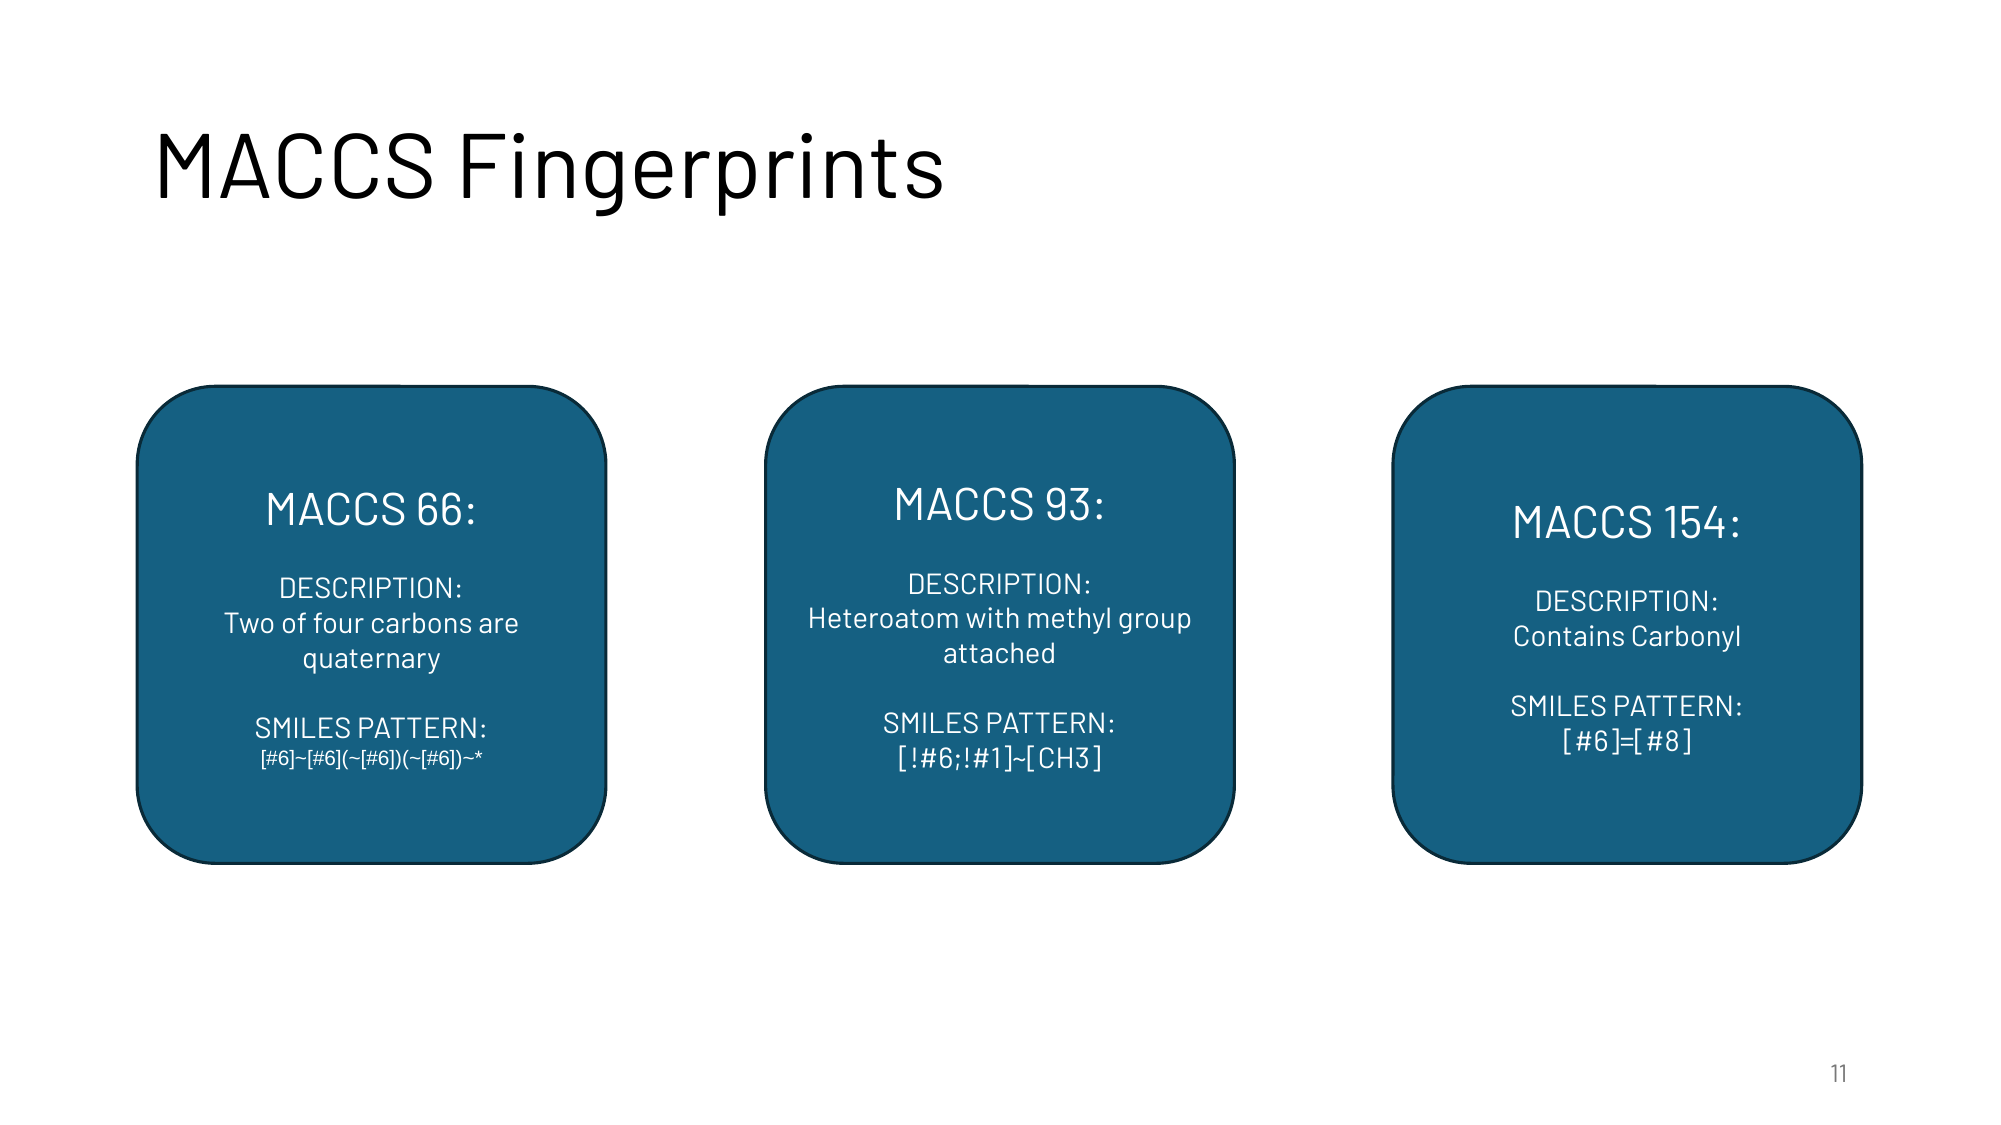

# MACCS Fingerprints
MACCS 93:

DESCRIPTION:
Heteroatom with methyl group attached

SMILES PATTERN:
[!#6;!#1]~[CH3]
MACCS 154:

DESCRIPTION:
Contains Carbonyl

SMILES PATTERN:
[#6]=[#8]
MACCS 66:

DESCRIPTION:
Two of four carbons are quaternary

SMILES PATTERN:
[#6]~[#6](~[#6])(~[#6])~*
11